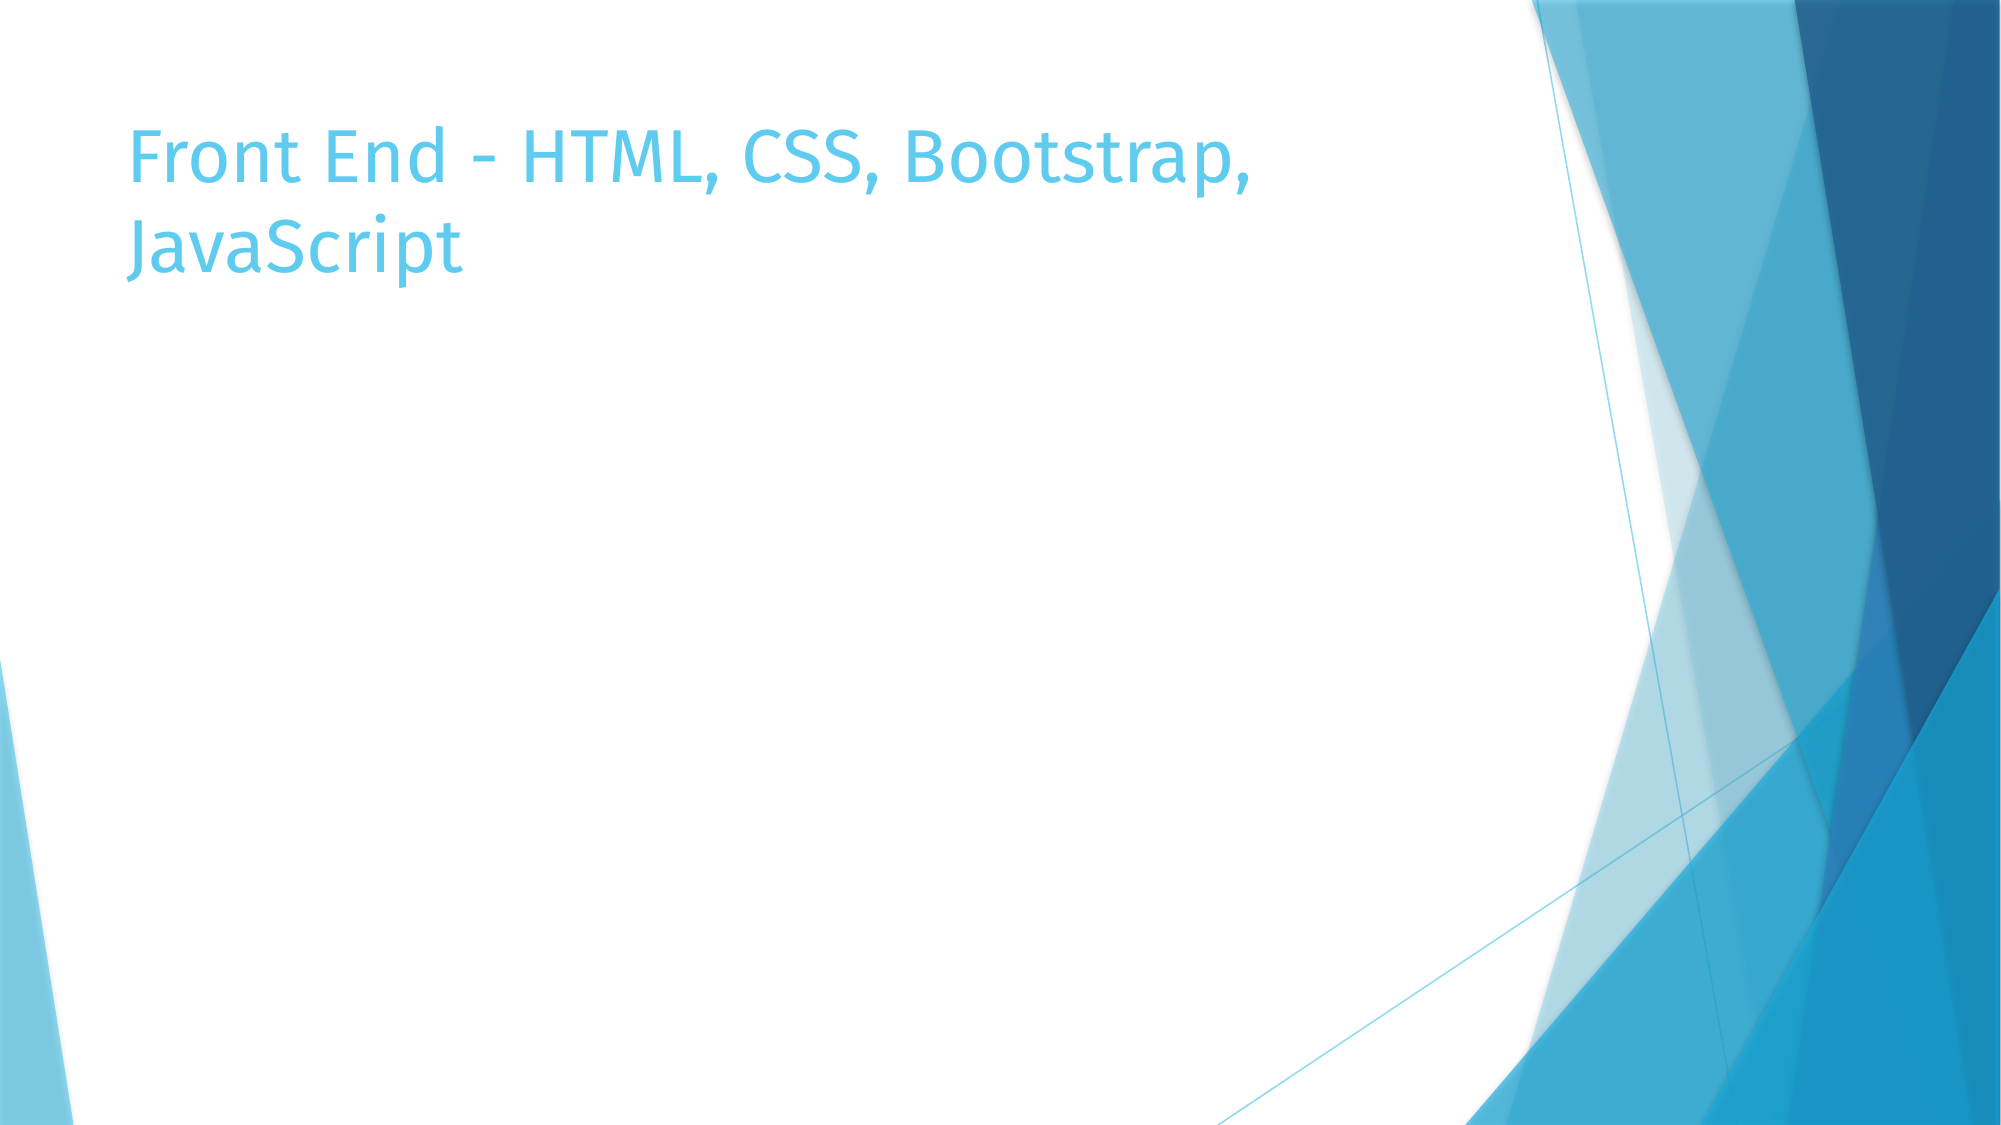

# Front End - HTML, CSS, Bootstrap, JavaScript